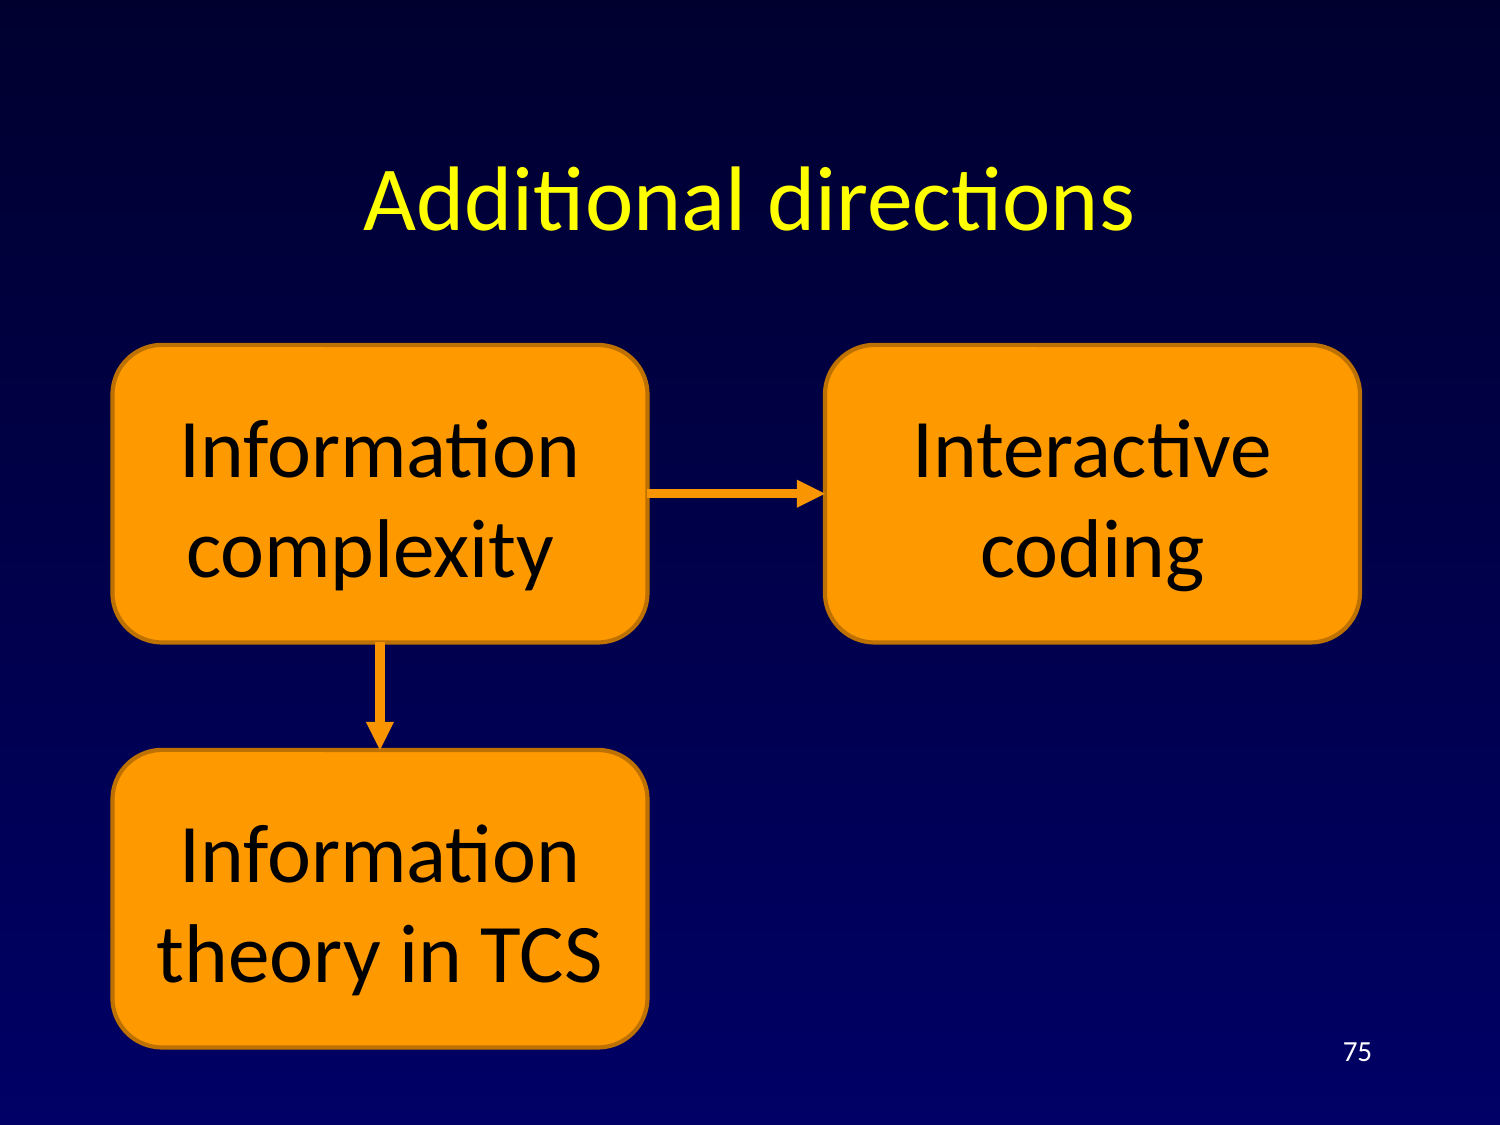

# Additional directions
Information complexity
Interactive coding
Information theory in TCS
75